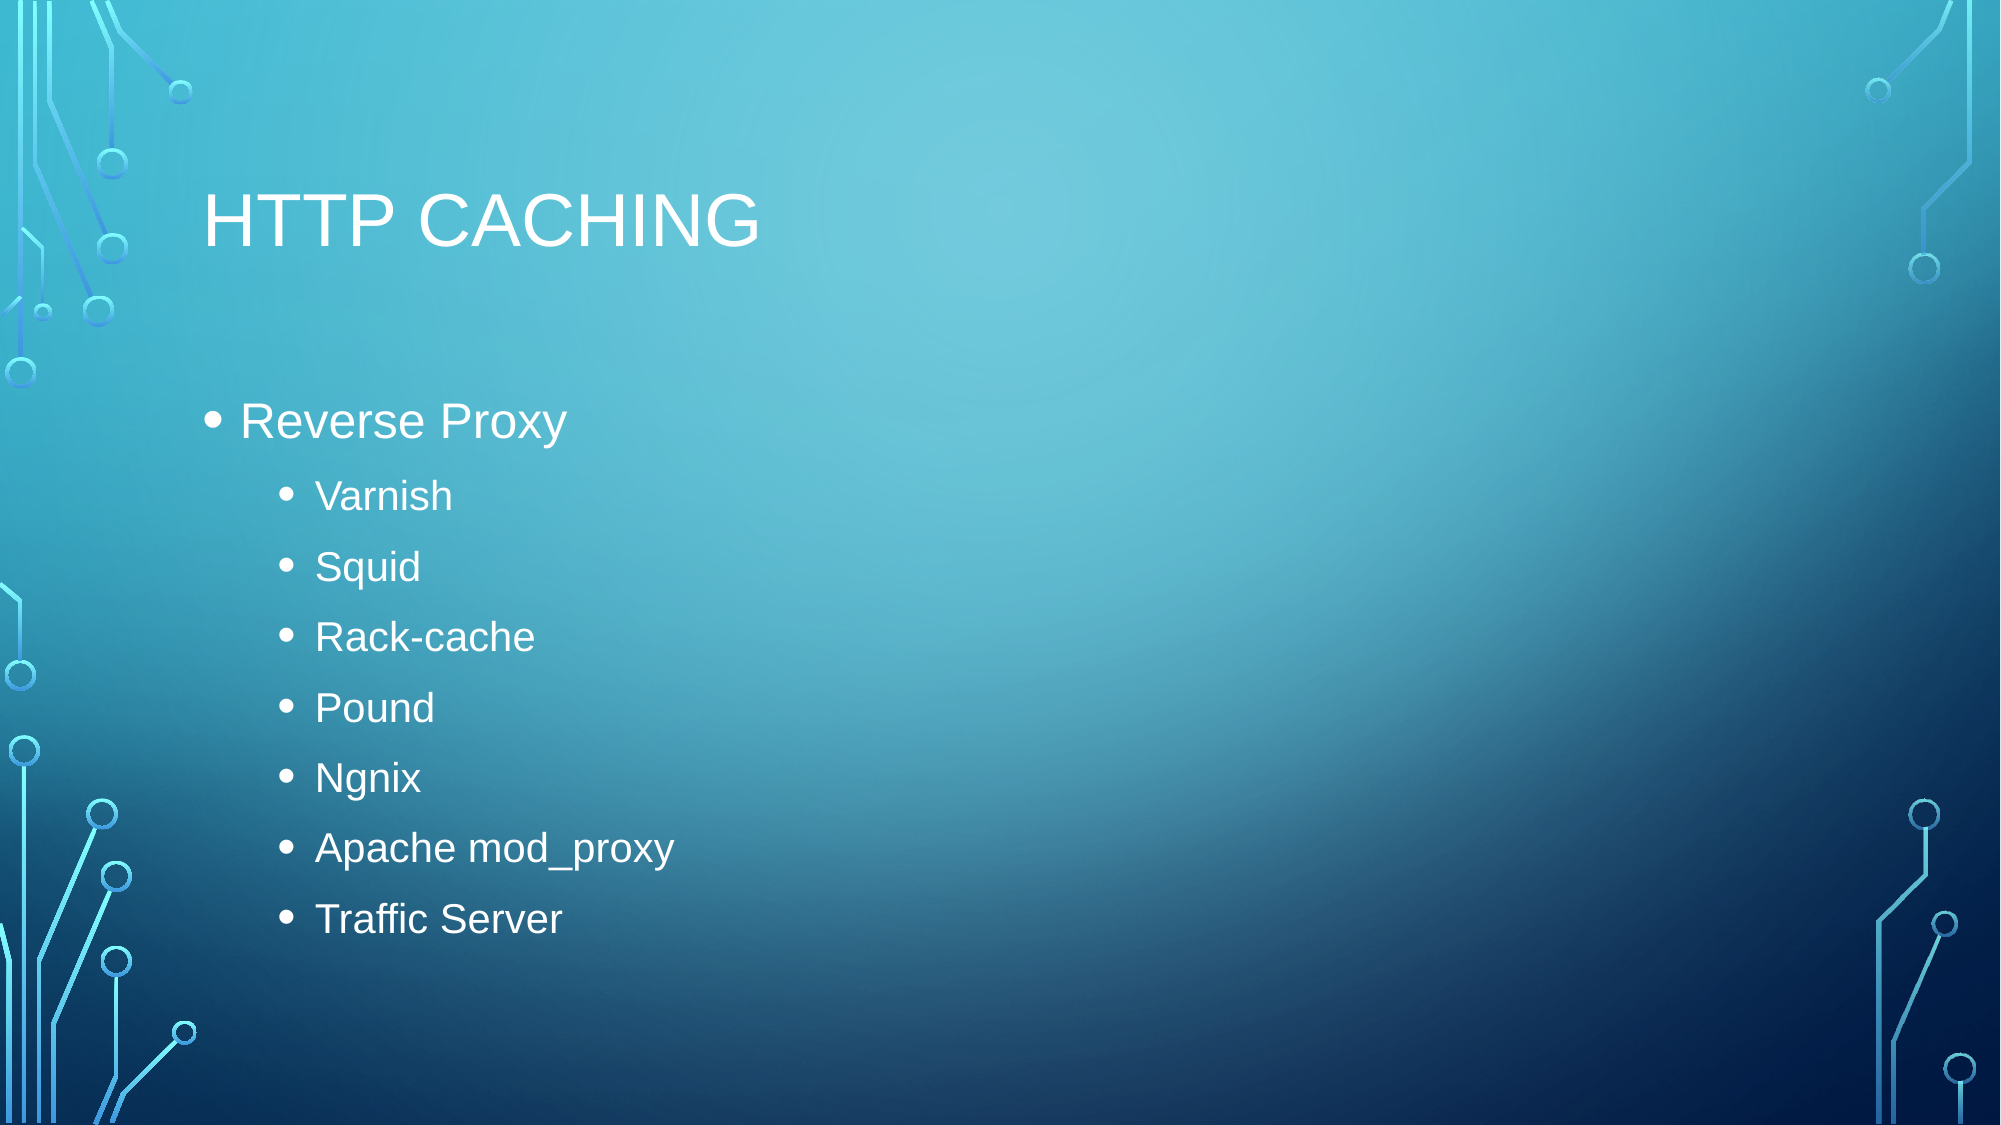

# HTTP Caching
Reverse Proxy
Varnish
Squid
Rack-cache
Pound
Ngnix
Apache mod_proxy
Traffic Server